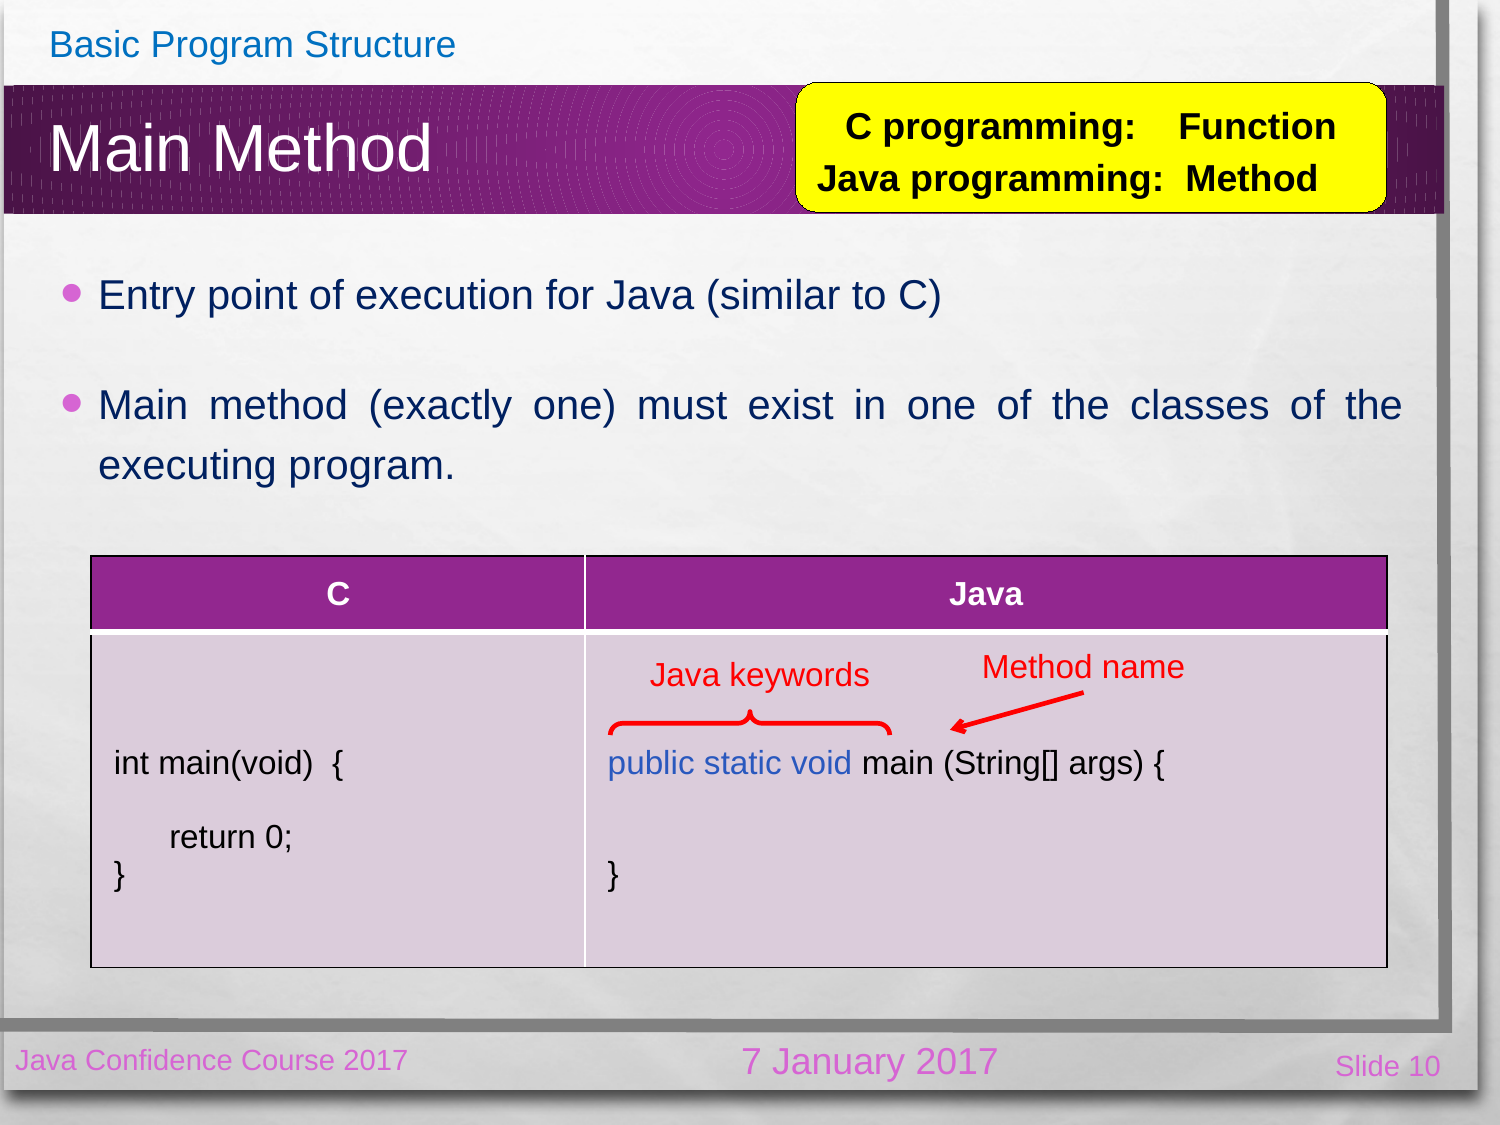

C programming:    Function
Java programming:  Method
# Main Method
Entry point of execution for Java (similar to C)
Main method (exactly one) must exist in one of the classes of the executing program.
| C | Java |
| --- | --- |
| int main(void) { return 0; } | public static void main (String[] args) { } |

Method name
Java keywords
7 January 2017
Java Confidence Course 2017
Slide 10